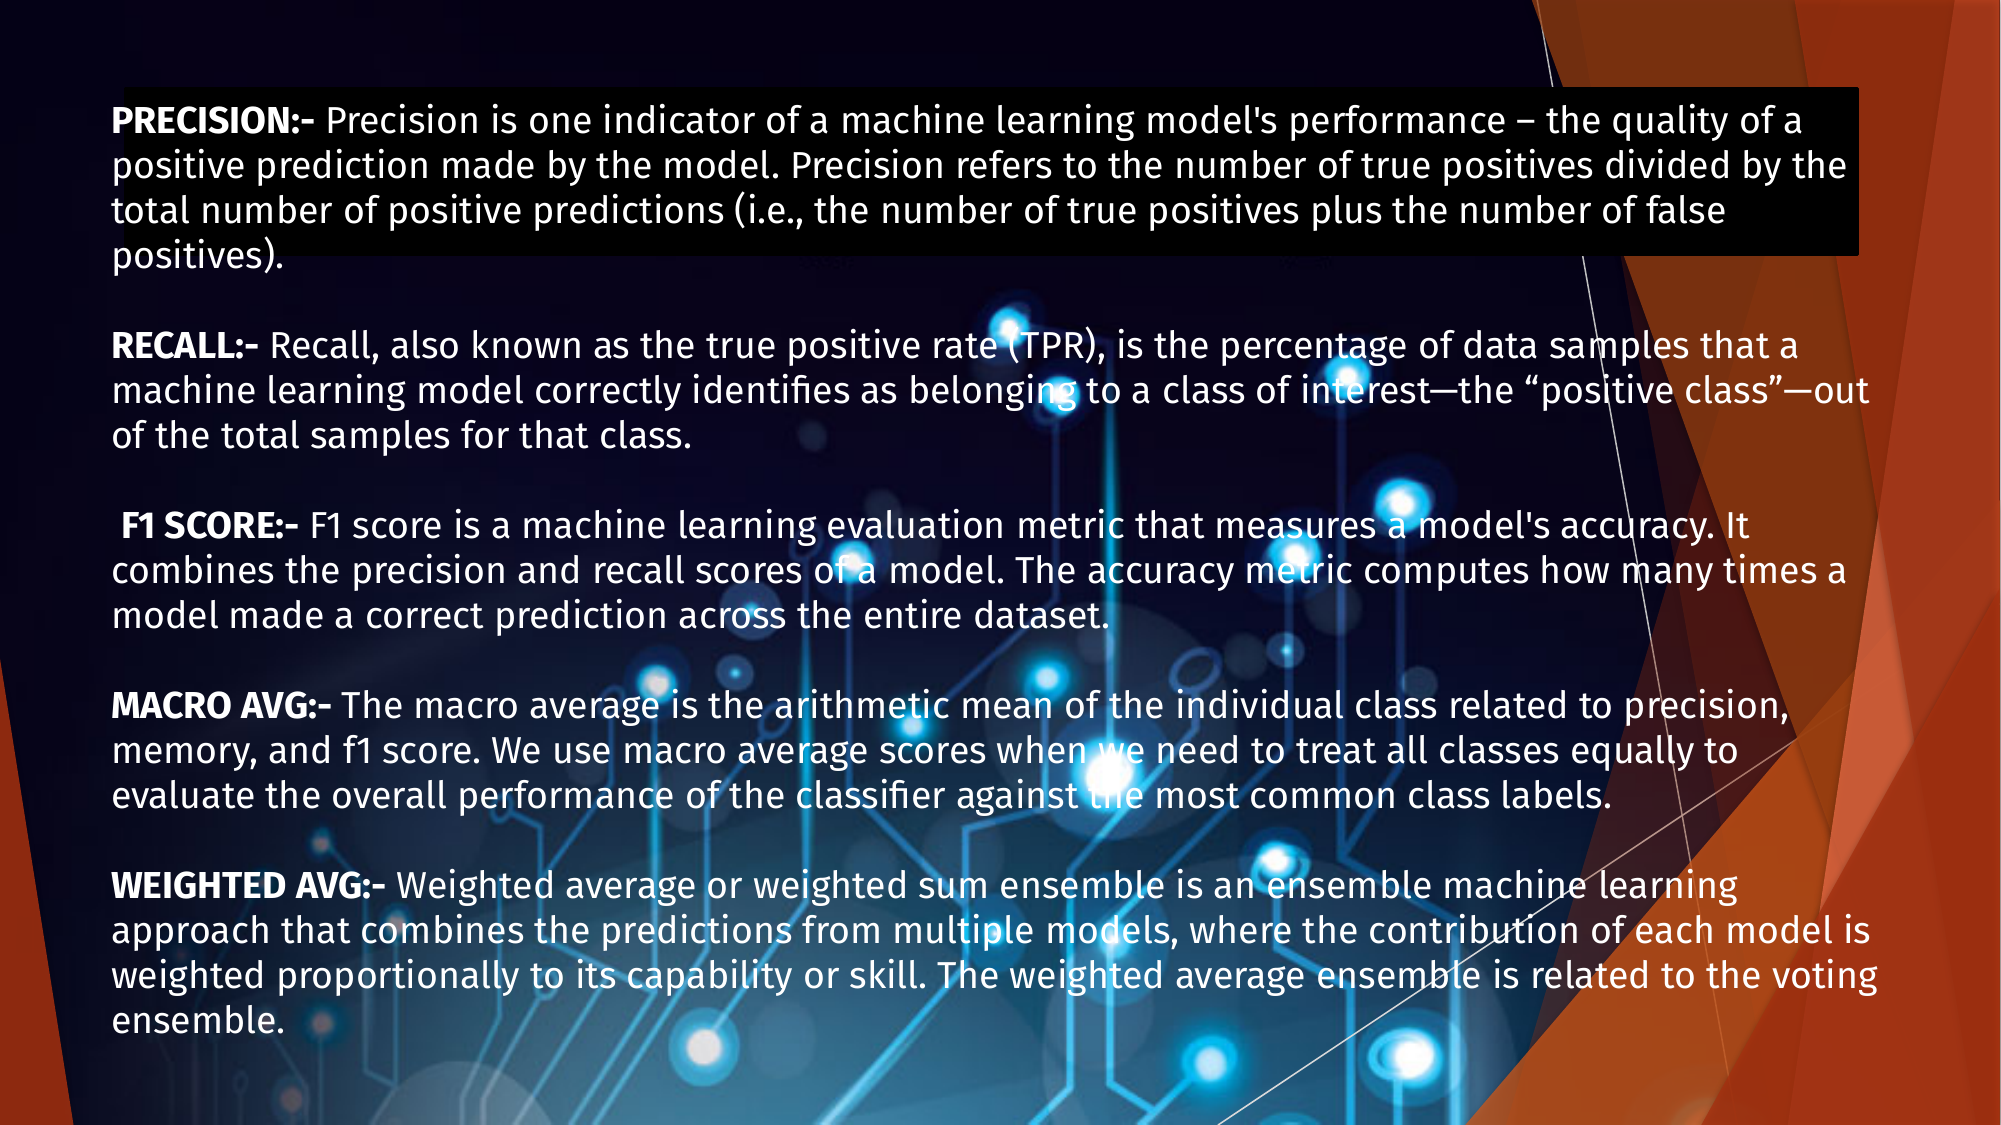

PRECISION:- Precision is one indicator of a machine learning model's performance – the quality of a positive prediction made by the model. Precision refers to the number of true positives divided by the total number of positive predictions (i.e., the number of true positives plus the number of false positives).

RECALL:- Recall, also known as the true positive rate (TPR), is the percentage of data samples that a machine learning model correctly identifies as belonging to a class of interest—the “positive class”—out of the total samples for that class.

 F1 SCORE:- F1 score is a machine learning evaluation metric that measures a model's accuracy. It combines the precision and recall scores of a model. The accuracy metric computes how many times a model made a correct prediction across the entire dataset.

MACRO AVG:- The macro average is the arithmetic mean of the individual class related to precision, memory, and f1 score. We use macro average scores when we need to treat all classes equally to evaluate the overall performance of the classifier against the most common class labels.

WEIGHTED AVG:- Weighted average or weighted sum ensemble is an ensemble machine learning approach that combines the predictions from multiple models, where the contribution of each model is weighted proportionally to its capability or skill. The weighted average ensemble is related to the voting ensemble.